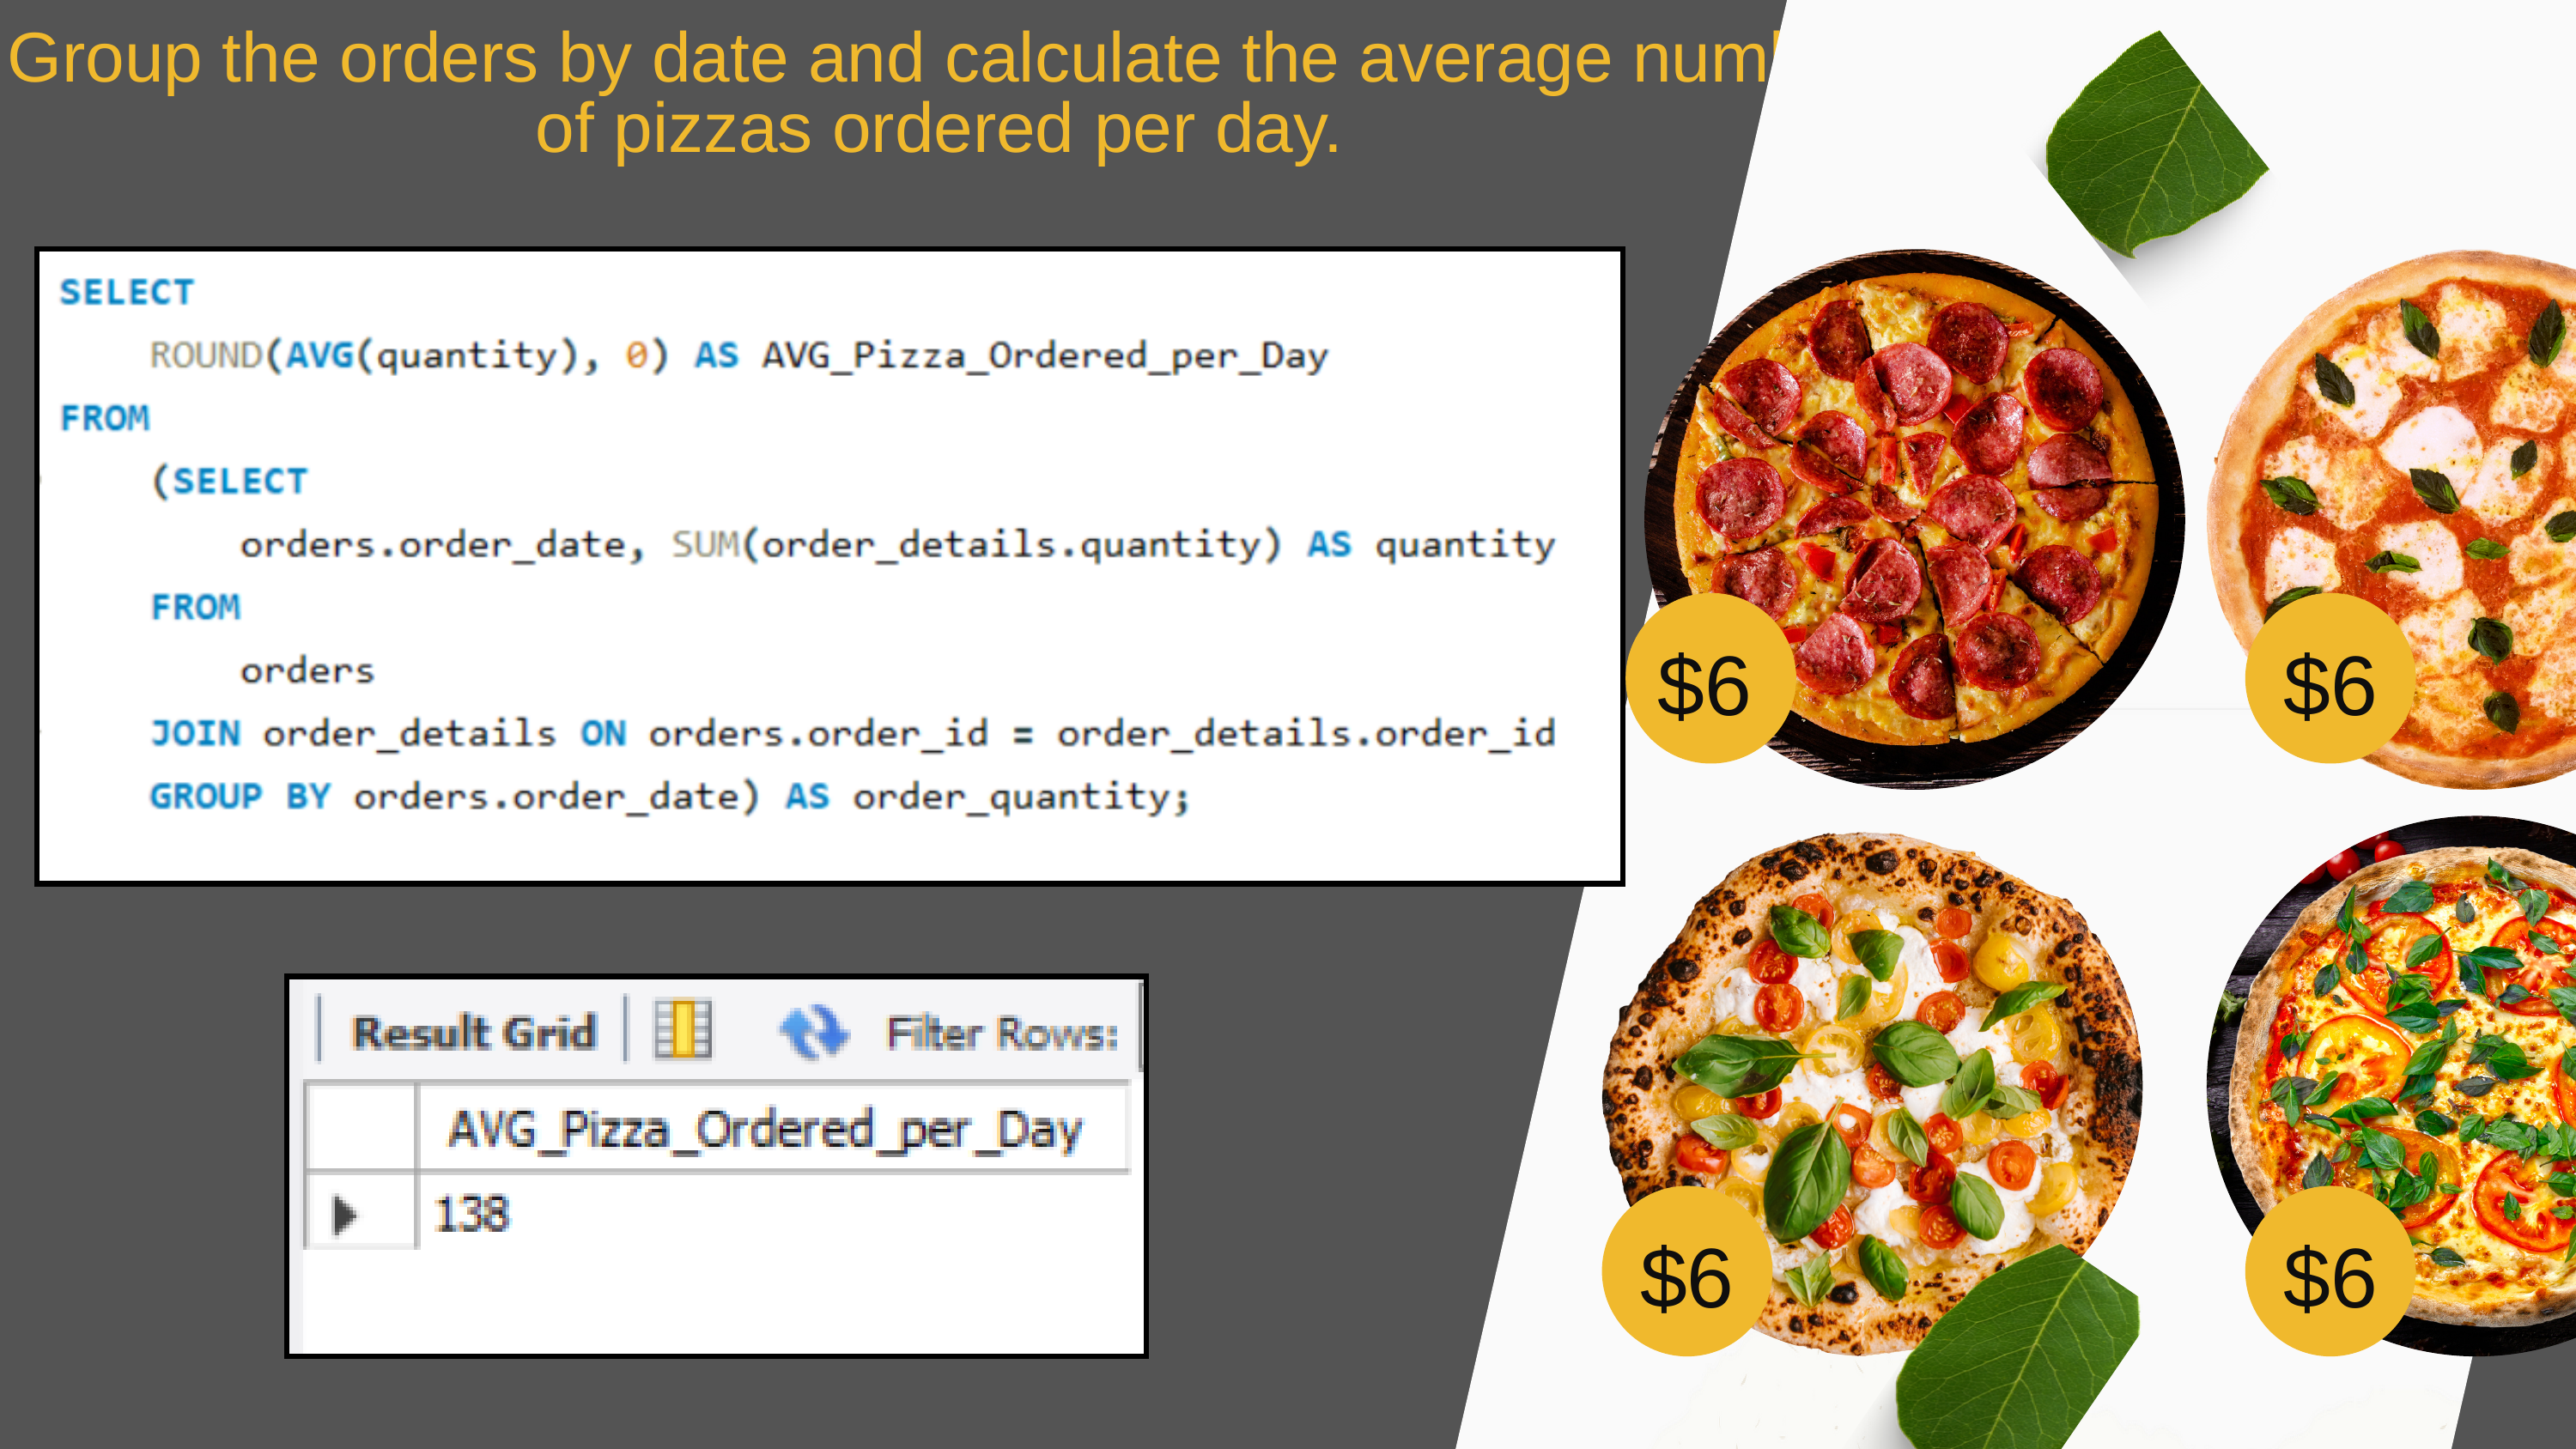

Group the orders by date and calculate the average number of pizzas ordered per day.

$6
$6

$6
$6